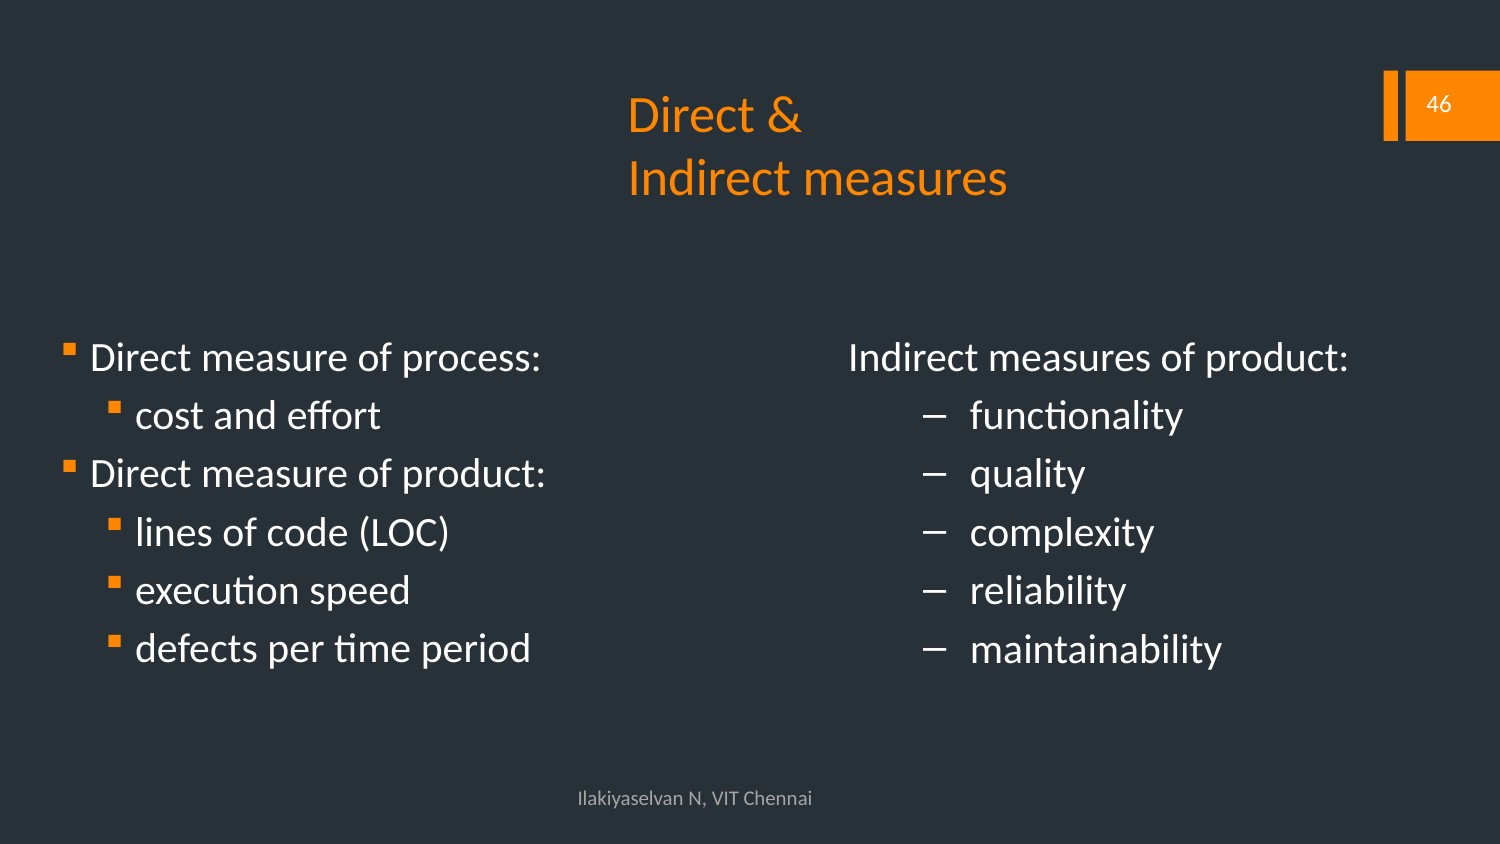

# Direct & Indirect measures
46
Direct measure of process:
cost and effort
Direct measure of product:
lines of code (LOC)
execution speed
defects per time period
Indirect measures of product:
functionality
quality
complexity
reliability
maintainability

Ilakiyaselvan N, VIT Chennai